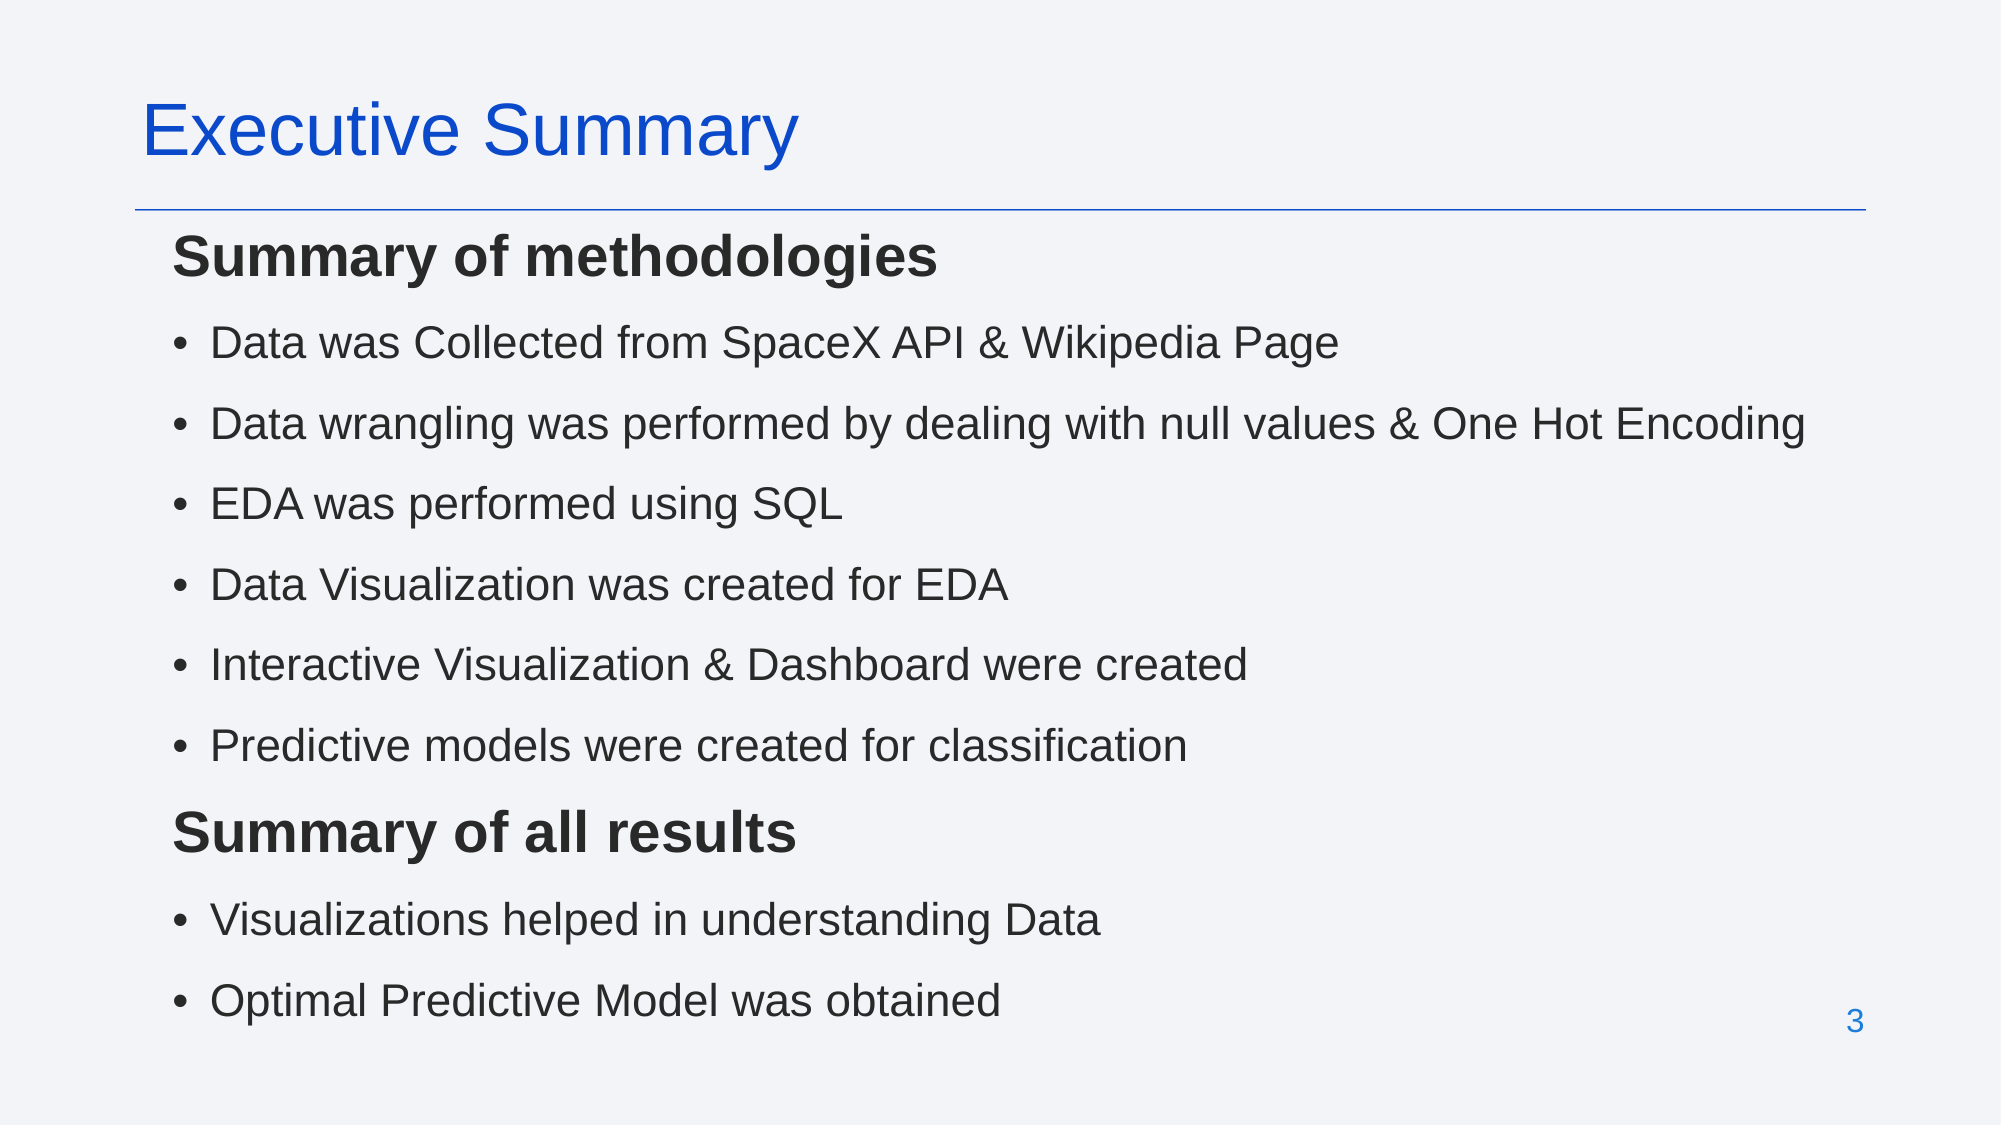

Executive Summary
Summary of methodologies
Data was Collected from SpaceX API & Wikipedia Page
Data wrangling was performed by dealing with null values & One Hot Encoding
EDA was performed using SQL
Data Visualization was created for EDA
Interactive Visualization & Dashboard were created
Predictive models were created for classification
Summary of all results
Visualizations helped in understanding Data
Optimal Predictive Model was obtained
3